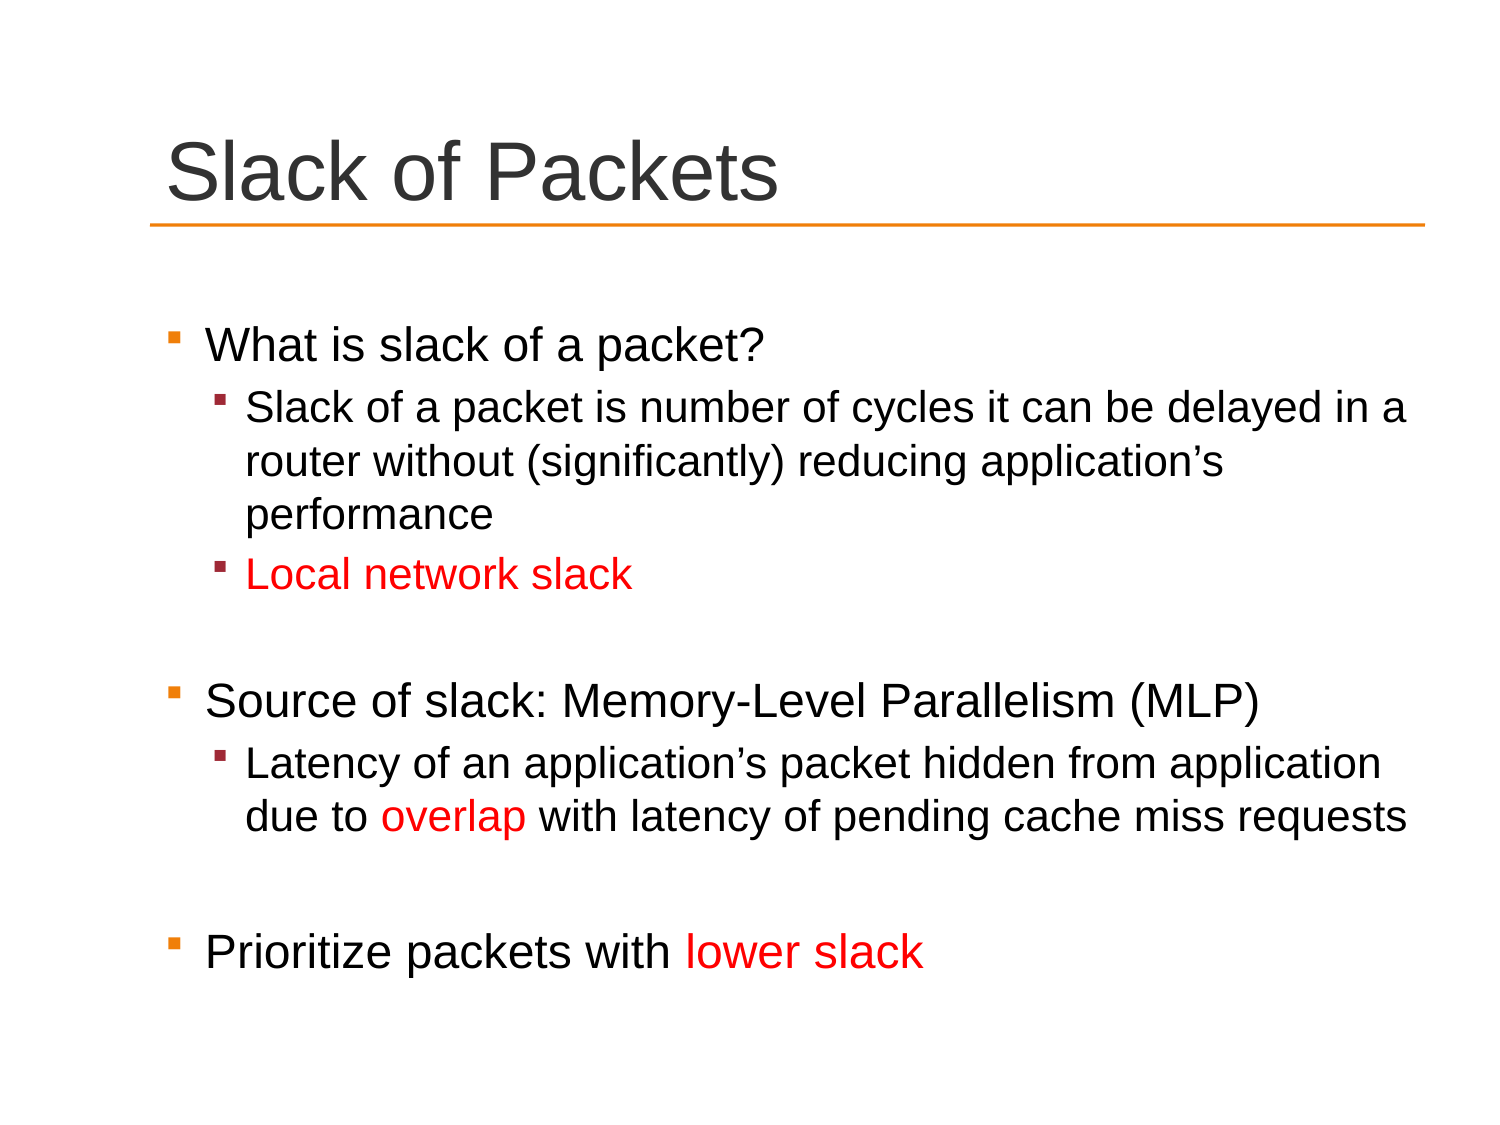

# Slack of Packets

What is slack of a packet?
Slack of a packet is number of cycles it can be delayed in a router without (significantly) reducing application’s performance
Local network slack

Source of slack: Memory-Level Parallelism (MLP)
Latency of an application’s packet hidden from application due to overlap with latency of pending cache miss requests

Prioritize packets with lower slack